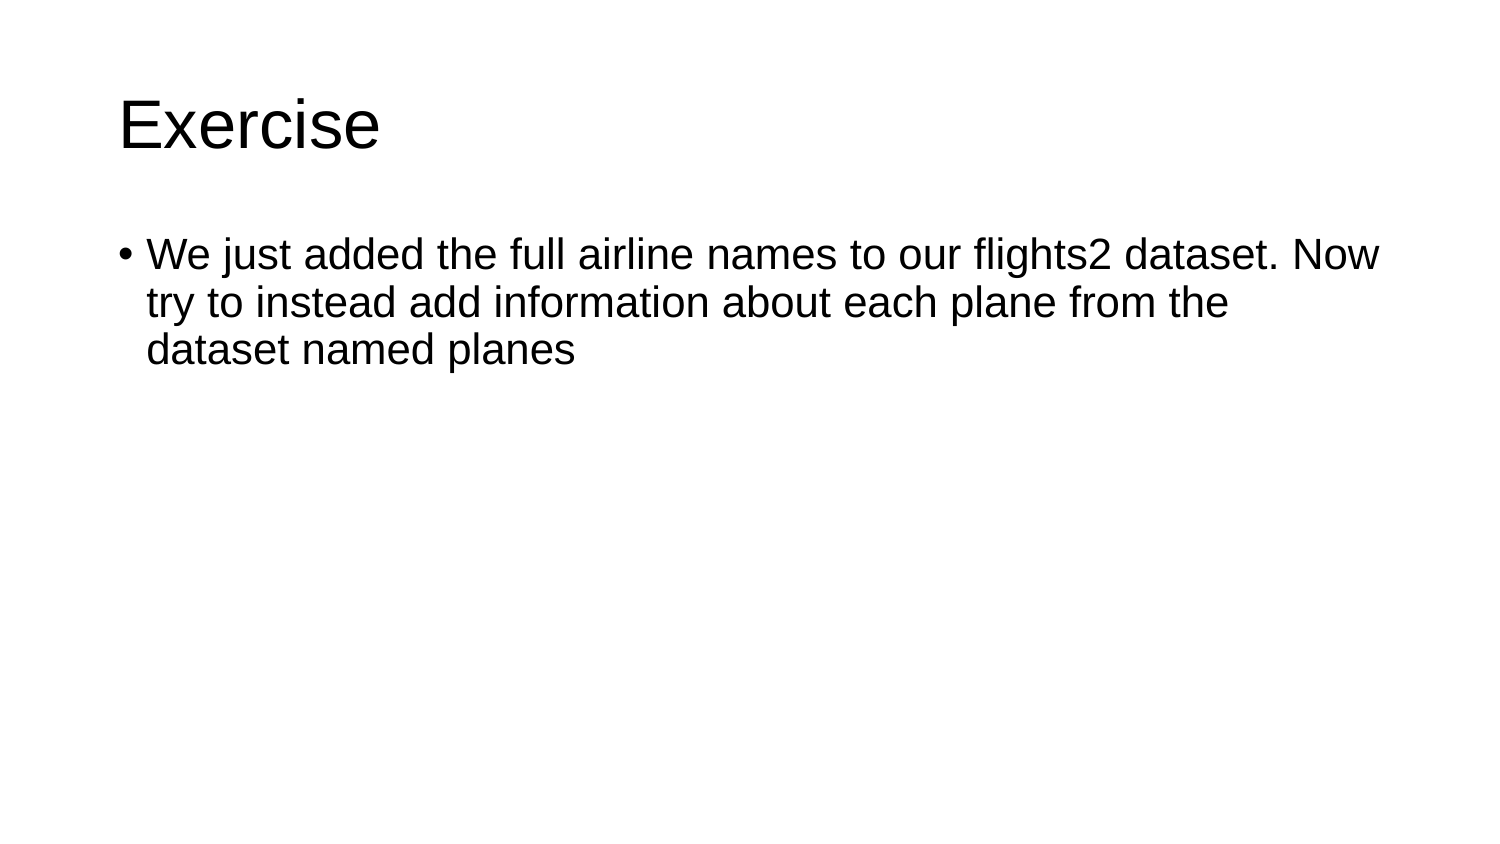

# Exercise
We just added the full airline names to our flights2 dataset. Now try to instead add information about each plane from the dataset named planes